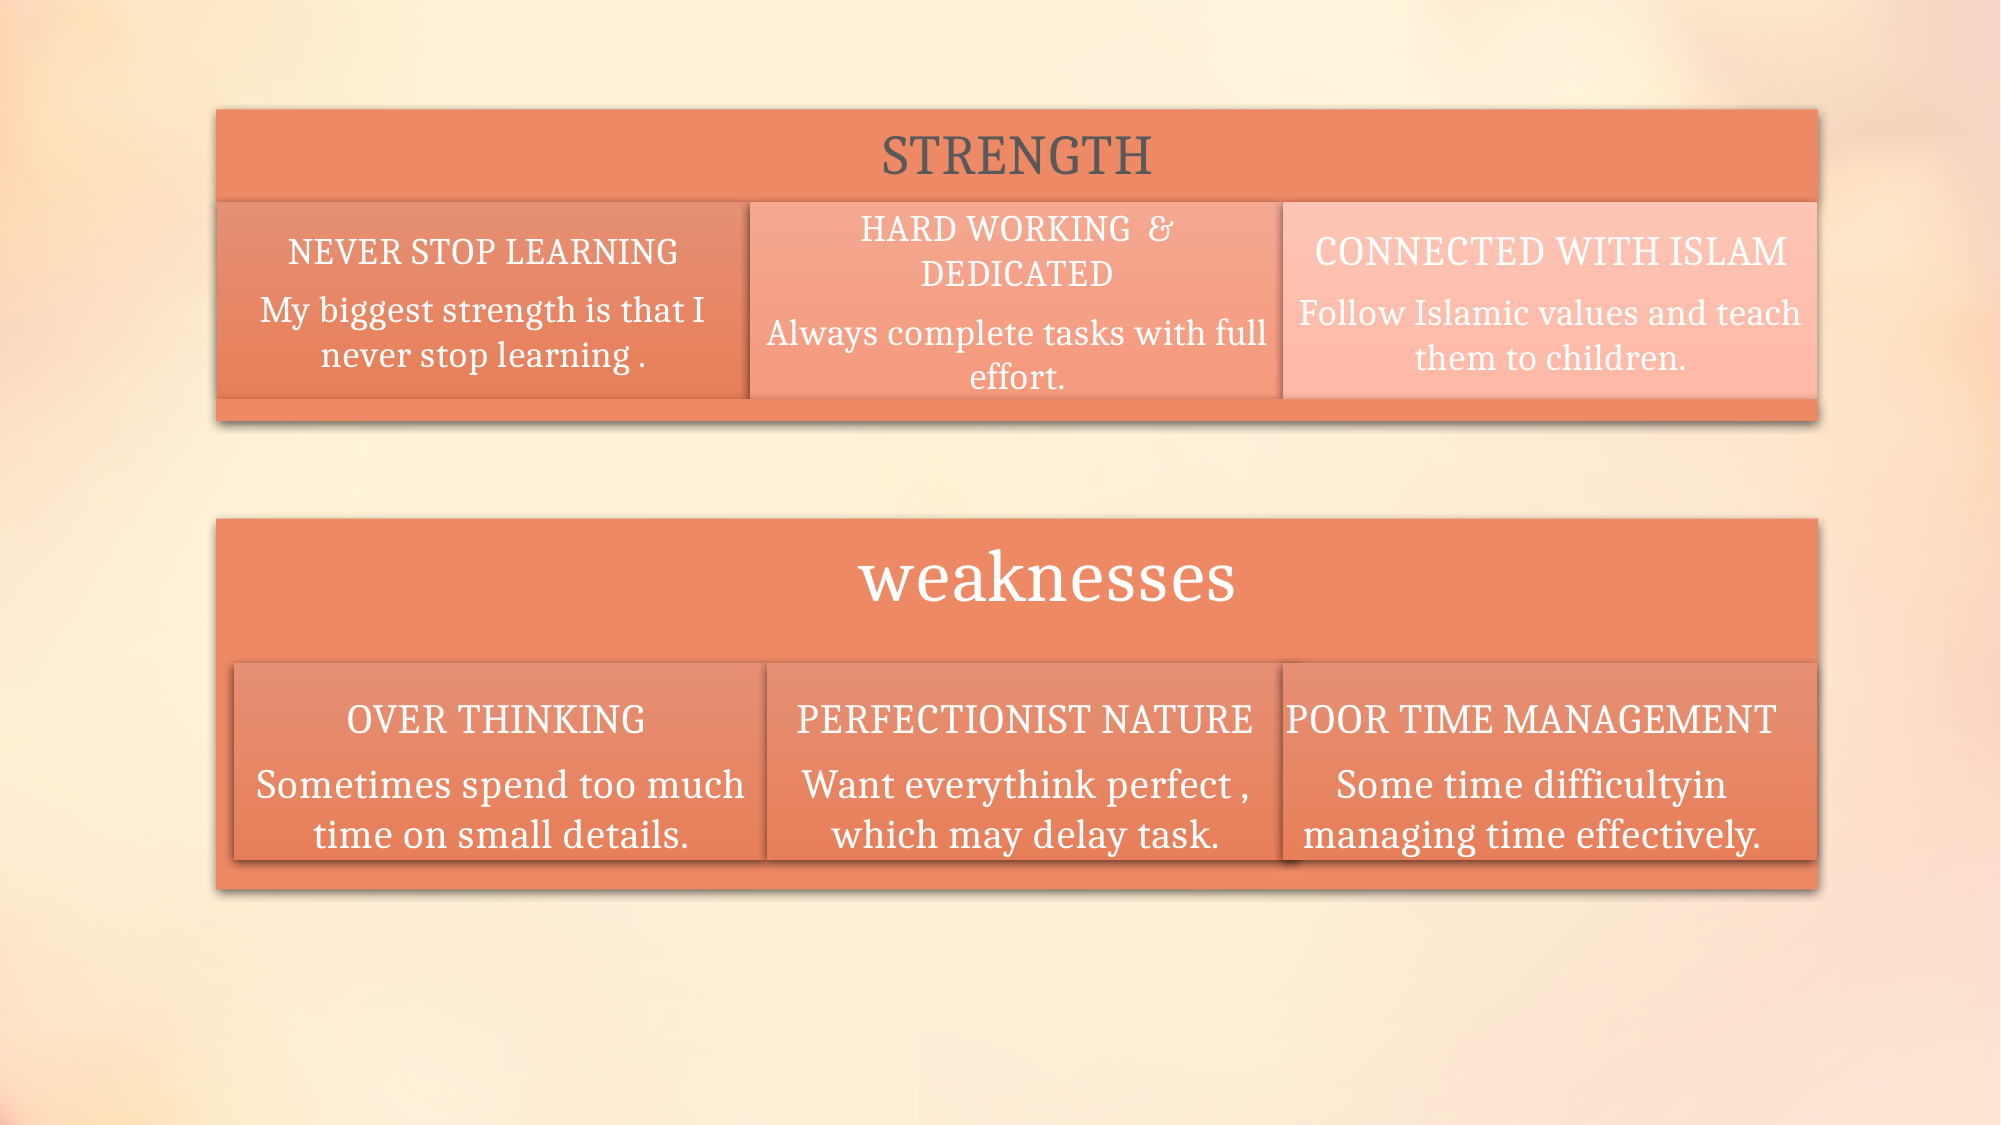

STRENGTH
NEVER STOP LEARNING
My biggest strength is that I never stop learning .
HARD WORKING  & DEDICATED
Always complete tasks with full effort.
CONNECTED WITH ISLAM
Follow Islamic values and teach them to children.
                                      weaknesses
POOR TIME MANAGEMENT
Some time difficultyin managing time effectively.

PERFECTIONIST NATURE
Want everythink perfect , which may delay task.

OVER THINKING
Sometimes spend too much time on small details.